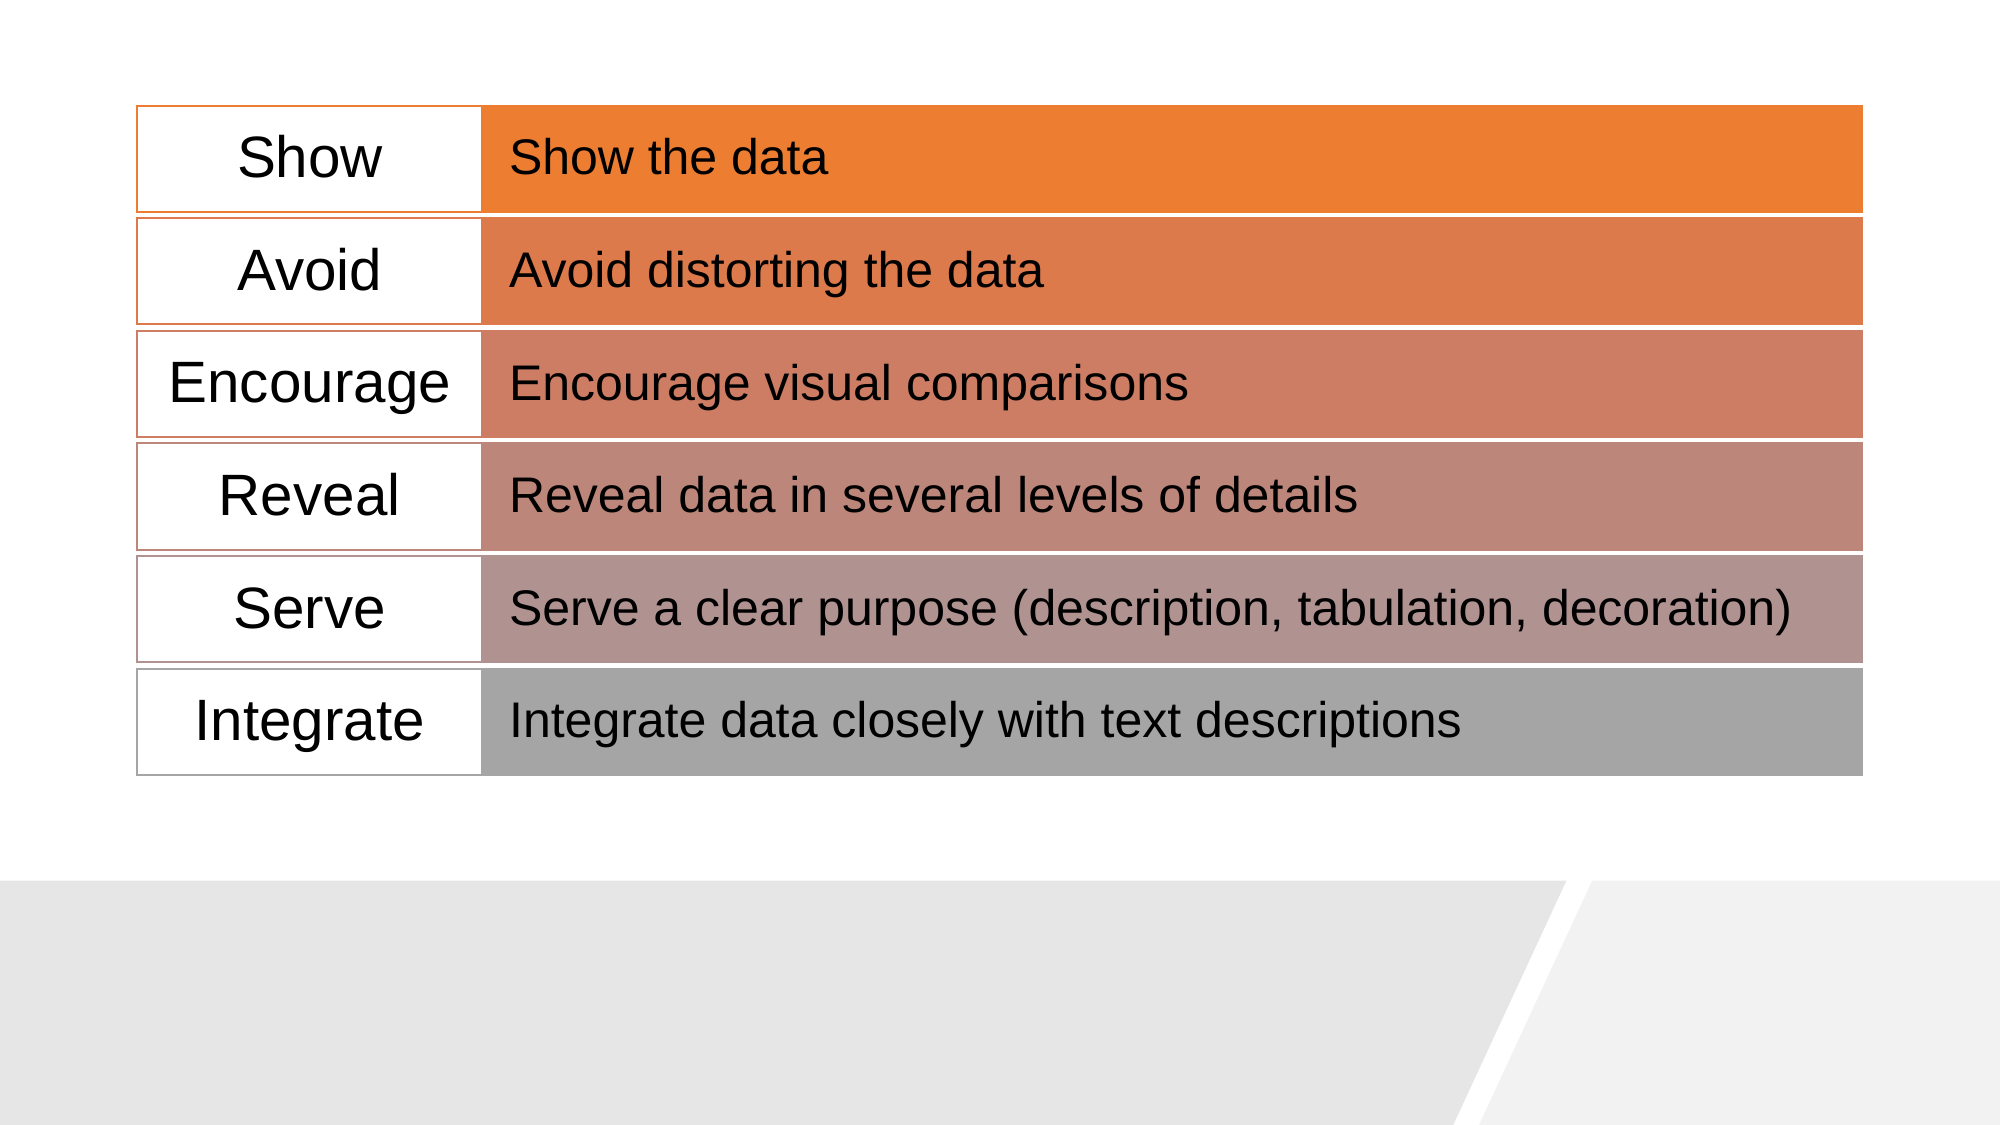

Show the data
Show
Avoid distorting the data
Avoid
Encourage visual comparisons
Encourage
Reveal data in several levels of details
Reveal
Serve a clear purpose (description, tabulation, decoration)
Serve
Integrate data closely with text descriptions
Integrate